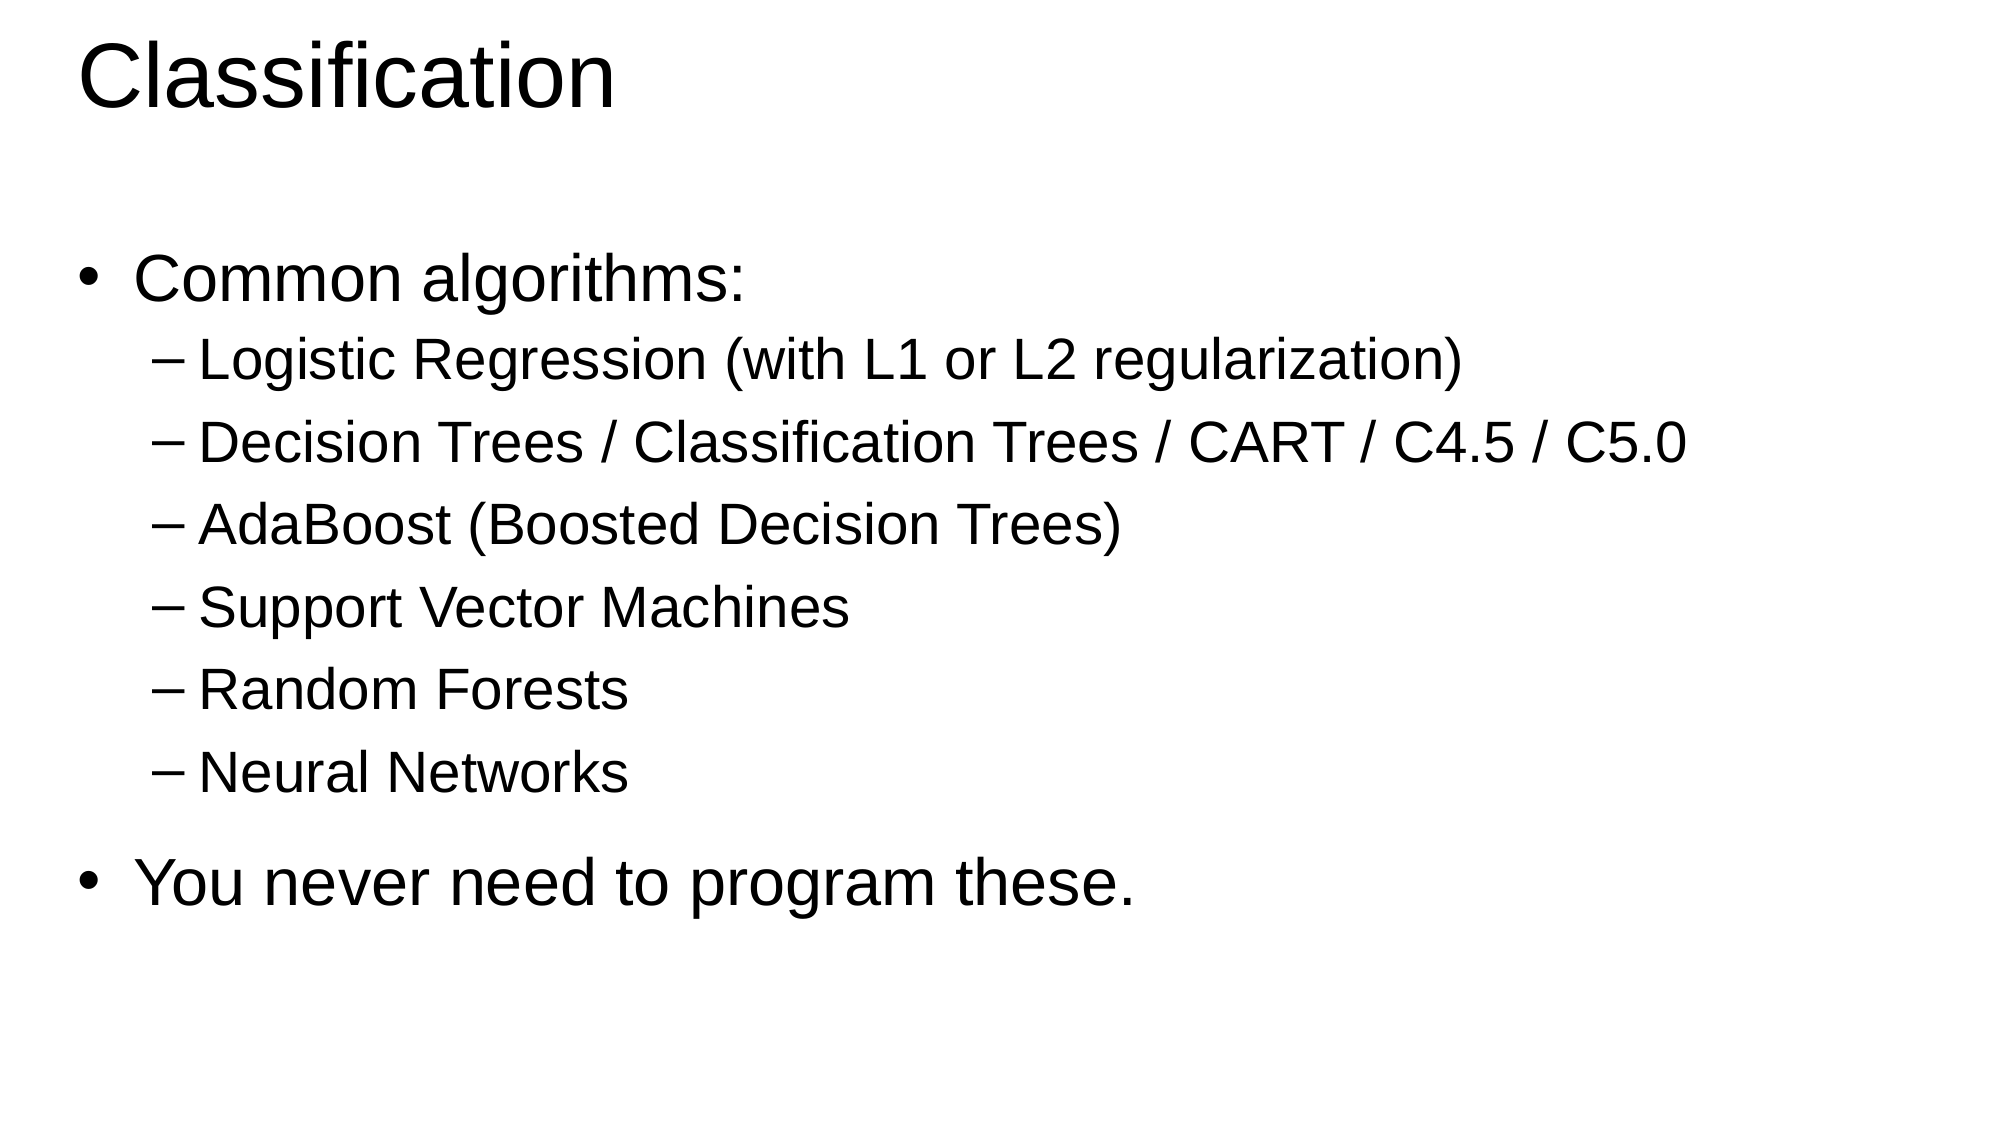

# Classification
Common algorithms:
Logistic Regression (with L1 or L2 regularization)
Decision Trees / Classification Trees / CART / C4.5 / C5.0
AdaBoost (Boosted Decision Trees)
Support Vector Machines
Random Forests
Neural Networks
You never need to program these.